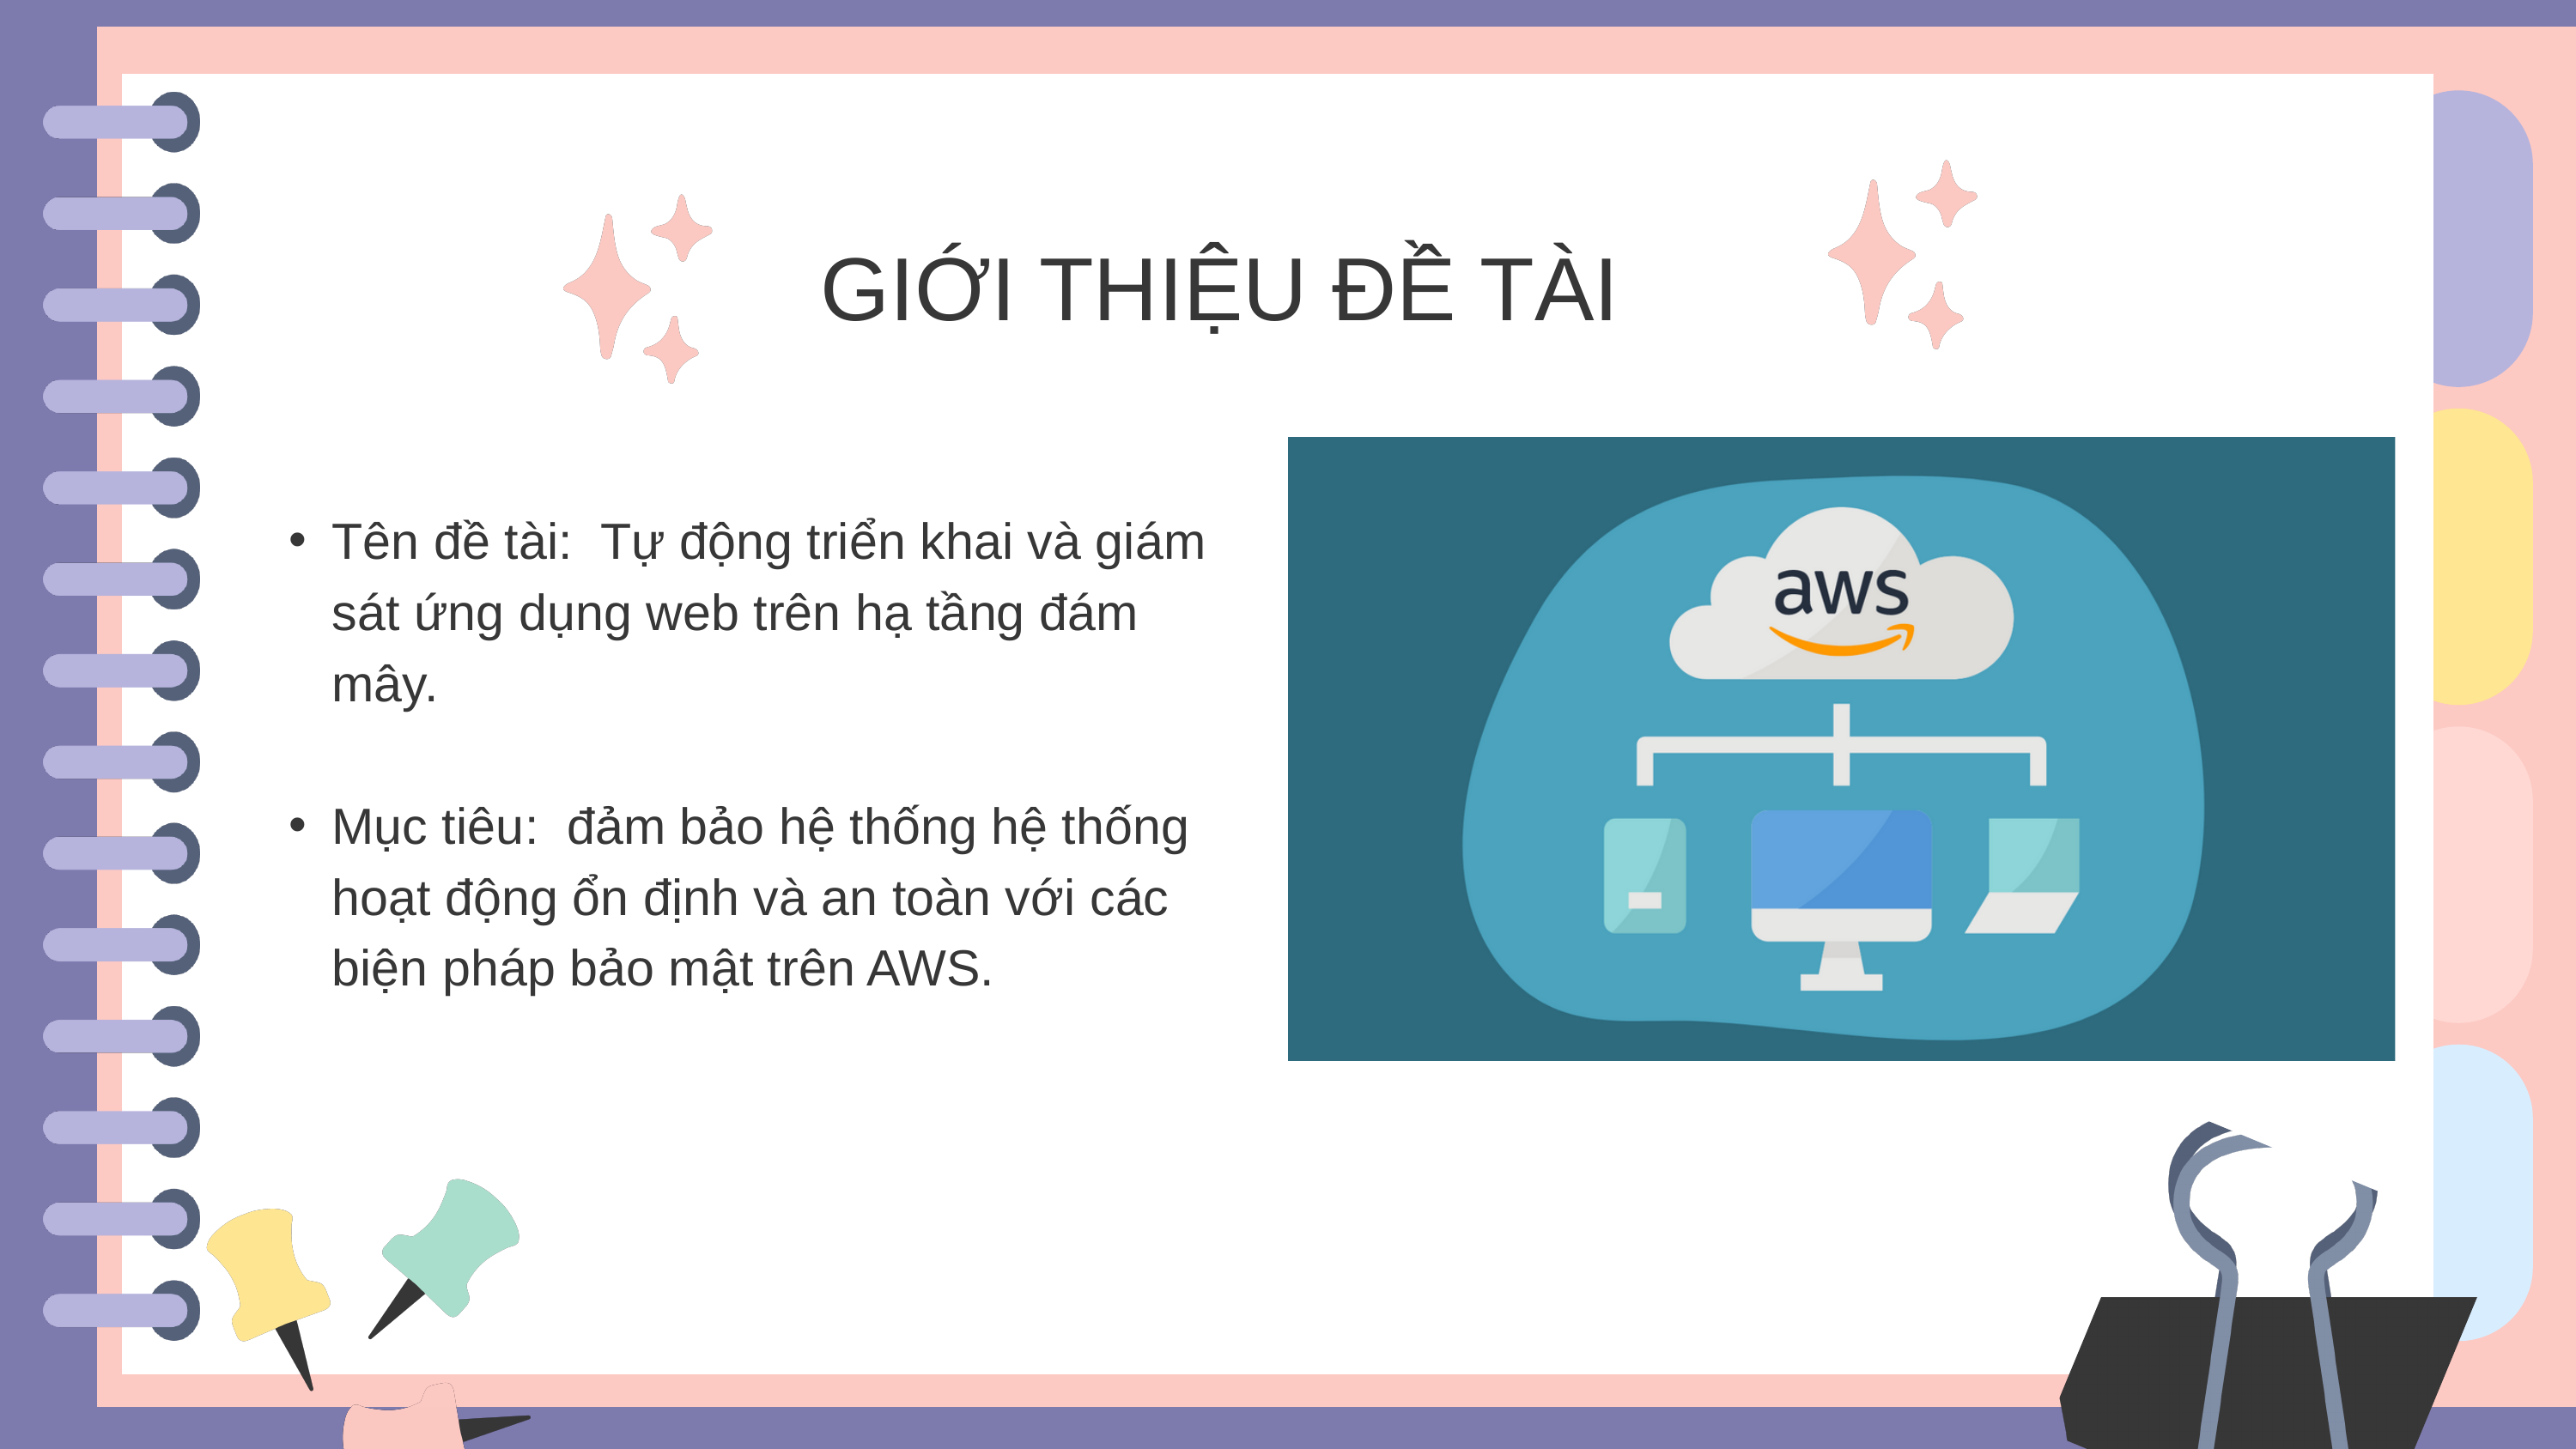

GIỚI THIỆU ĐỀ TÀI

Tên đề tài:  Tự động triển khai và giám sát ứng dụng web trên hạ tầng đám mây.

Mục tiêu:  đảm bảo hệ thống hệ thống hoạt động ổn định và an toàn với các biện pháp bảo mật trên AWS.